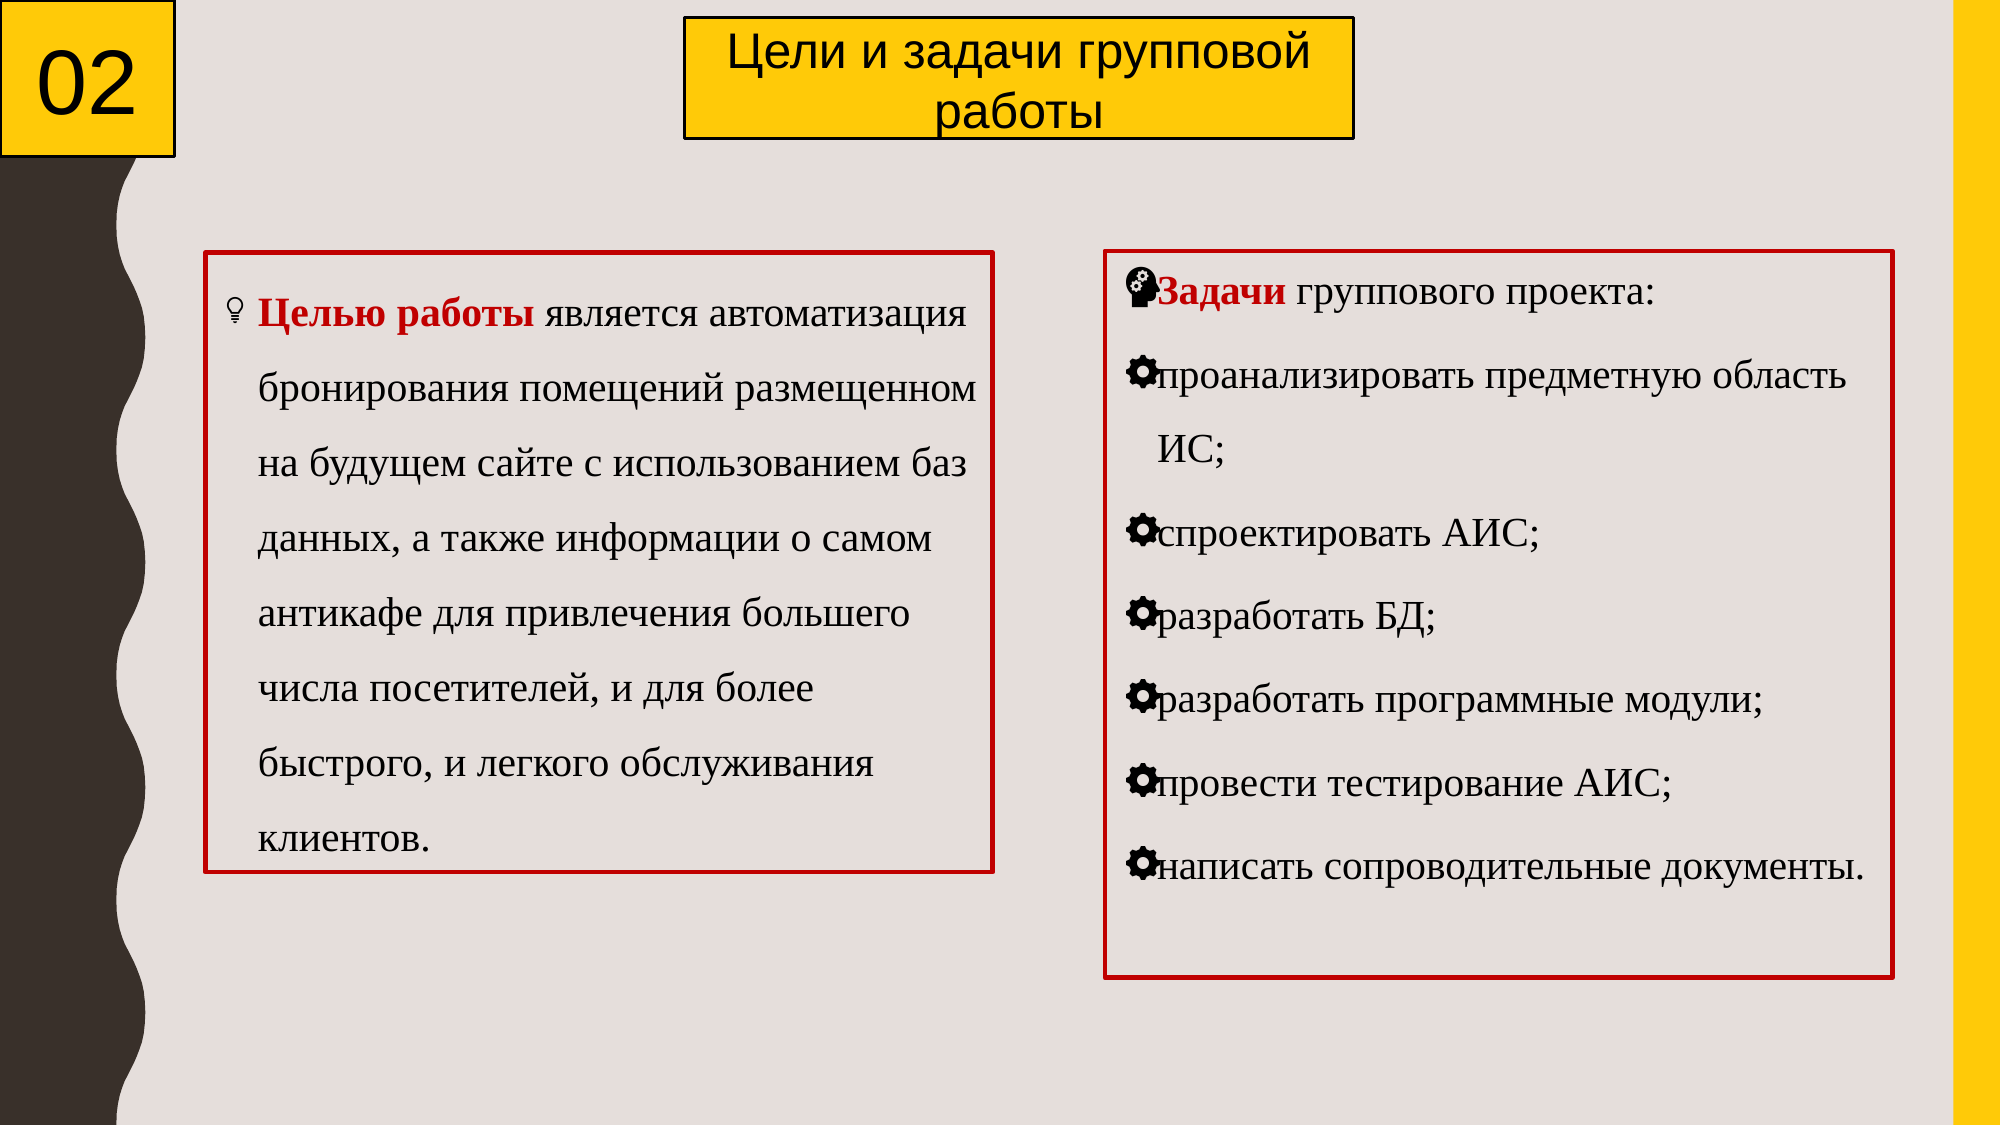

02
Цели и задачи групповой работы
Задачи группового проекта:
проанализировать предметную область ИС;
спроектировать АИС;
разработать БД;
разработать программные модули;
провести тестирование АИС;
написать сопроводительные документы.

Целью работы является автоматизация бронирования помещений размещенном на будущем сайте с использованием баз данных, а также информации о самом антикафе для привлечения большего числа посетителей, и для более быстрого, и легкого обслуживания клиентов.